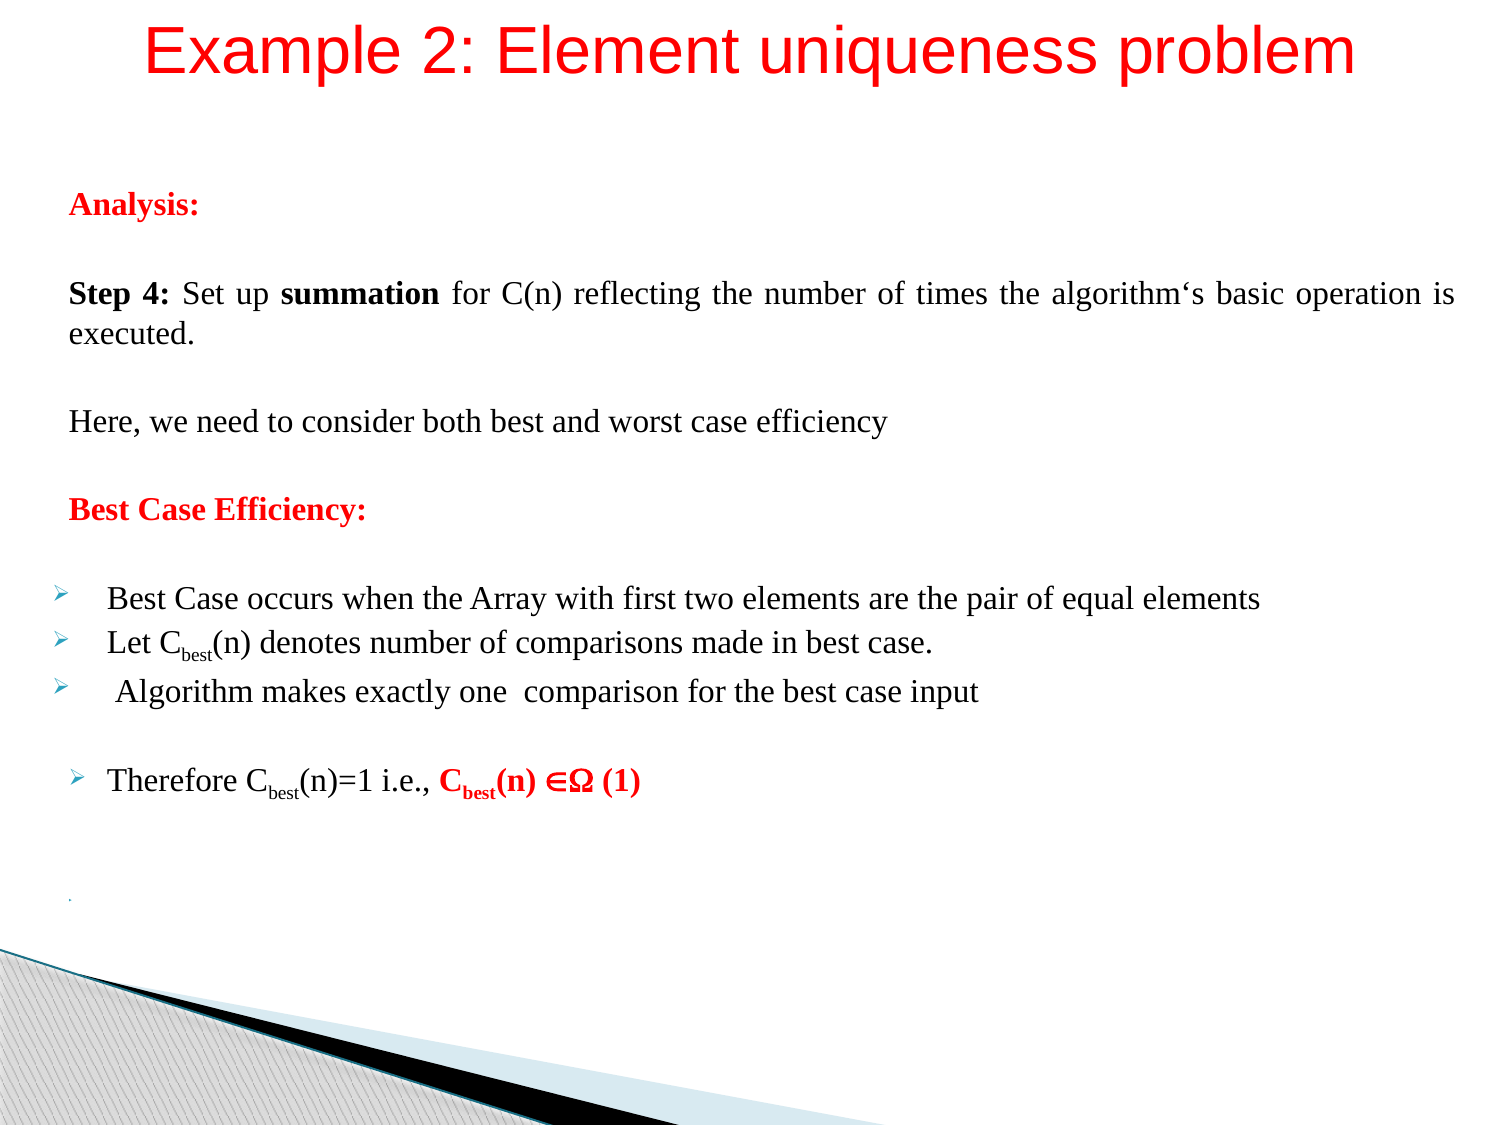

Example 2: Element uniqueness problem
Analysis:

Step 4: Set up summation for C(n) reflecting the number of times the algorithm‘s basic operation is executed.

Here, we need to consider both best and worst case efficiency

Best Case Efficiency:

Best Case occurs when the Array with first two elements are the pair of equal elements
Let Cbest(n) denotes number of comparisons made in best case.
 Algorithm makes exactly one  comparison for the best case input

Therefore Cbest(n)=1 i.e., Cbest(n) ∈Ω (1)